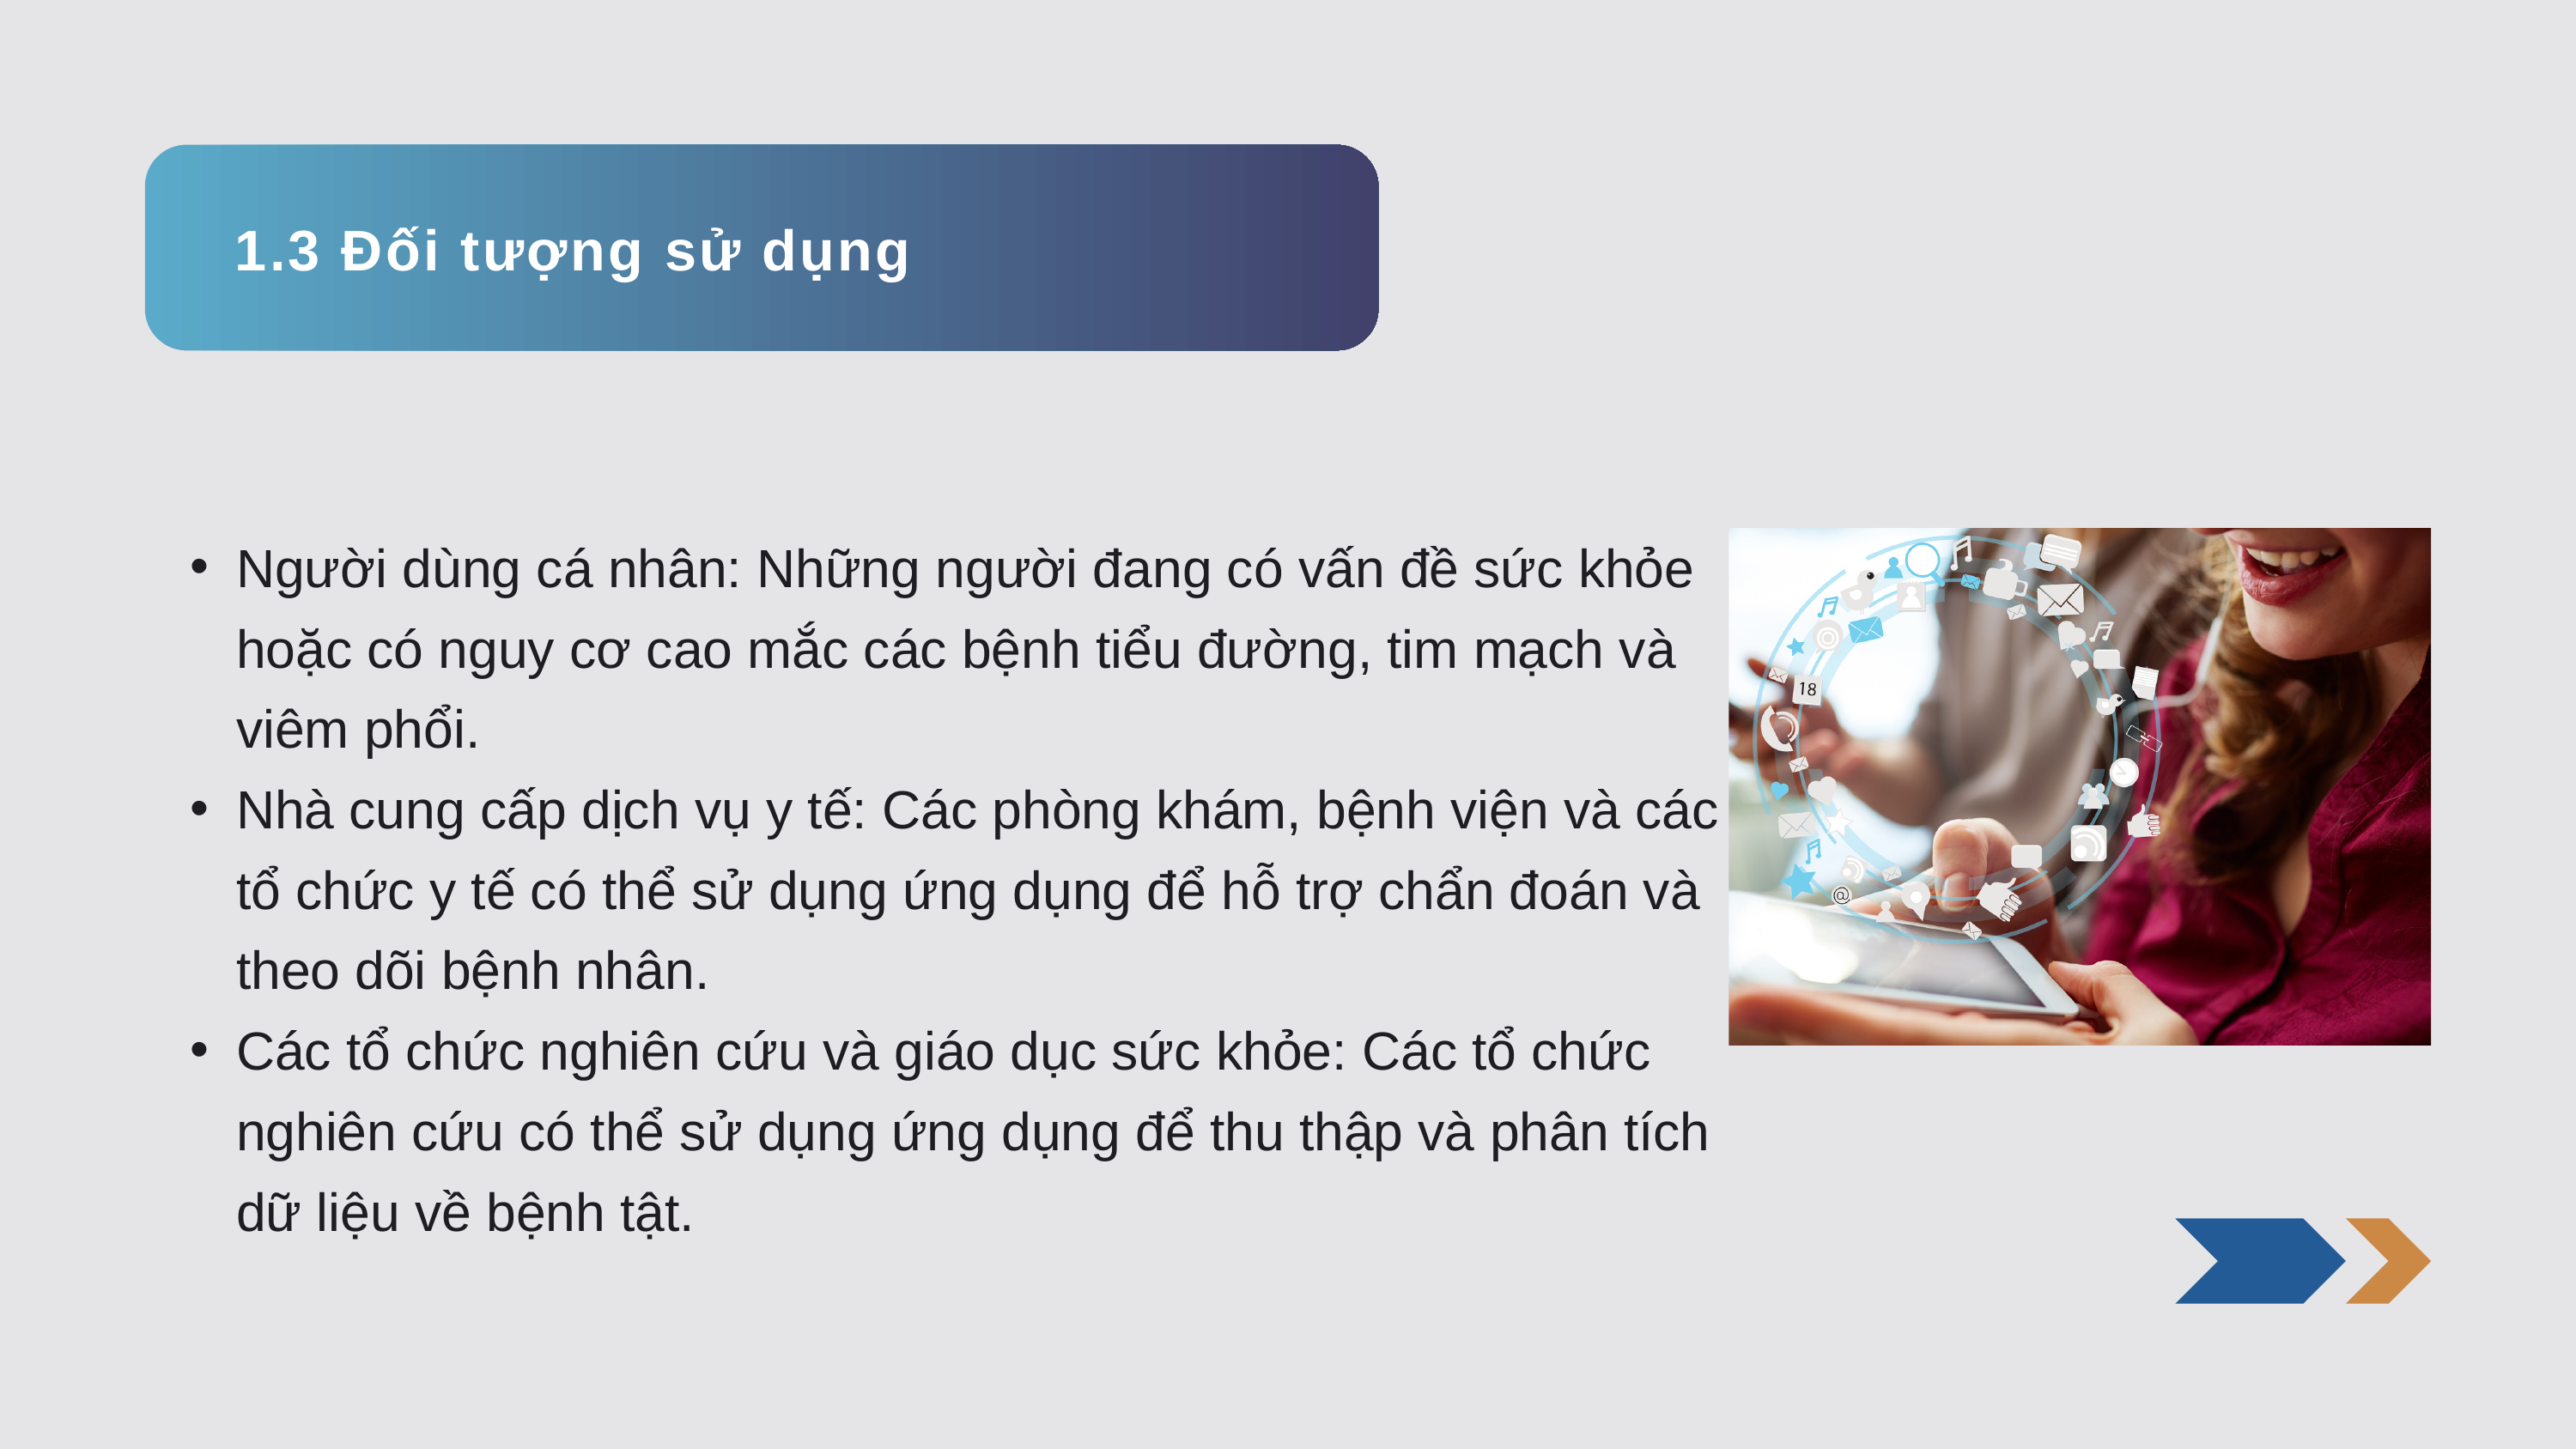

1.3 Đối tượng sử dụng
Người dùng cá nhân: Những người đang có vấn đề sức khỏe hoặc có nguy cơ cao mắc các bệnh tiểu đường, tim mạch và viêm phổi.
Nhà cung cấp dịch vụ y tế: Các phòng khám, bệnh viện và các tổ chức y tế có thể sử dụng ứng dụng để hỗ trợ chẩn đoán và theo dõi bệnh nhân.
Các tổ chức nghiên cứu và giáo dục sức khỏe: Các tổ chức nghiên cứu có thể sử dụng ứng dụng để thu thập và phân tích dữ liệu về bệnh tật.